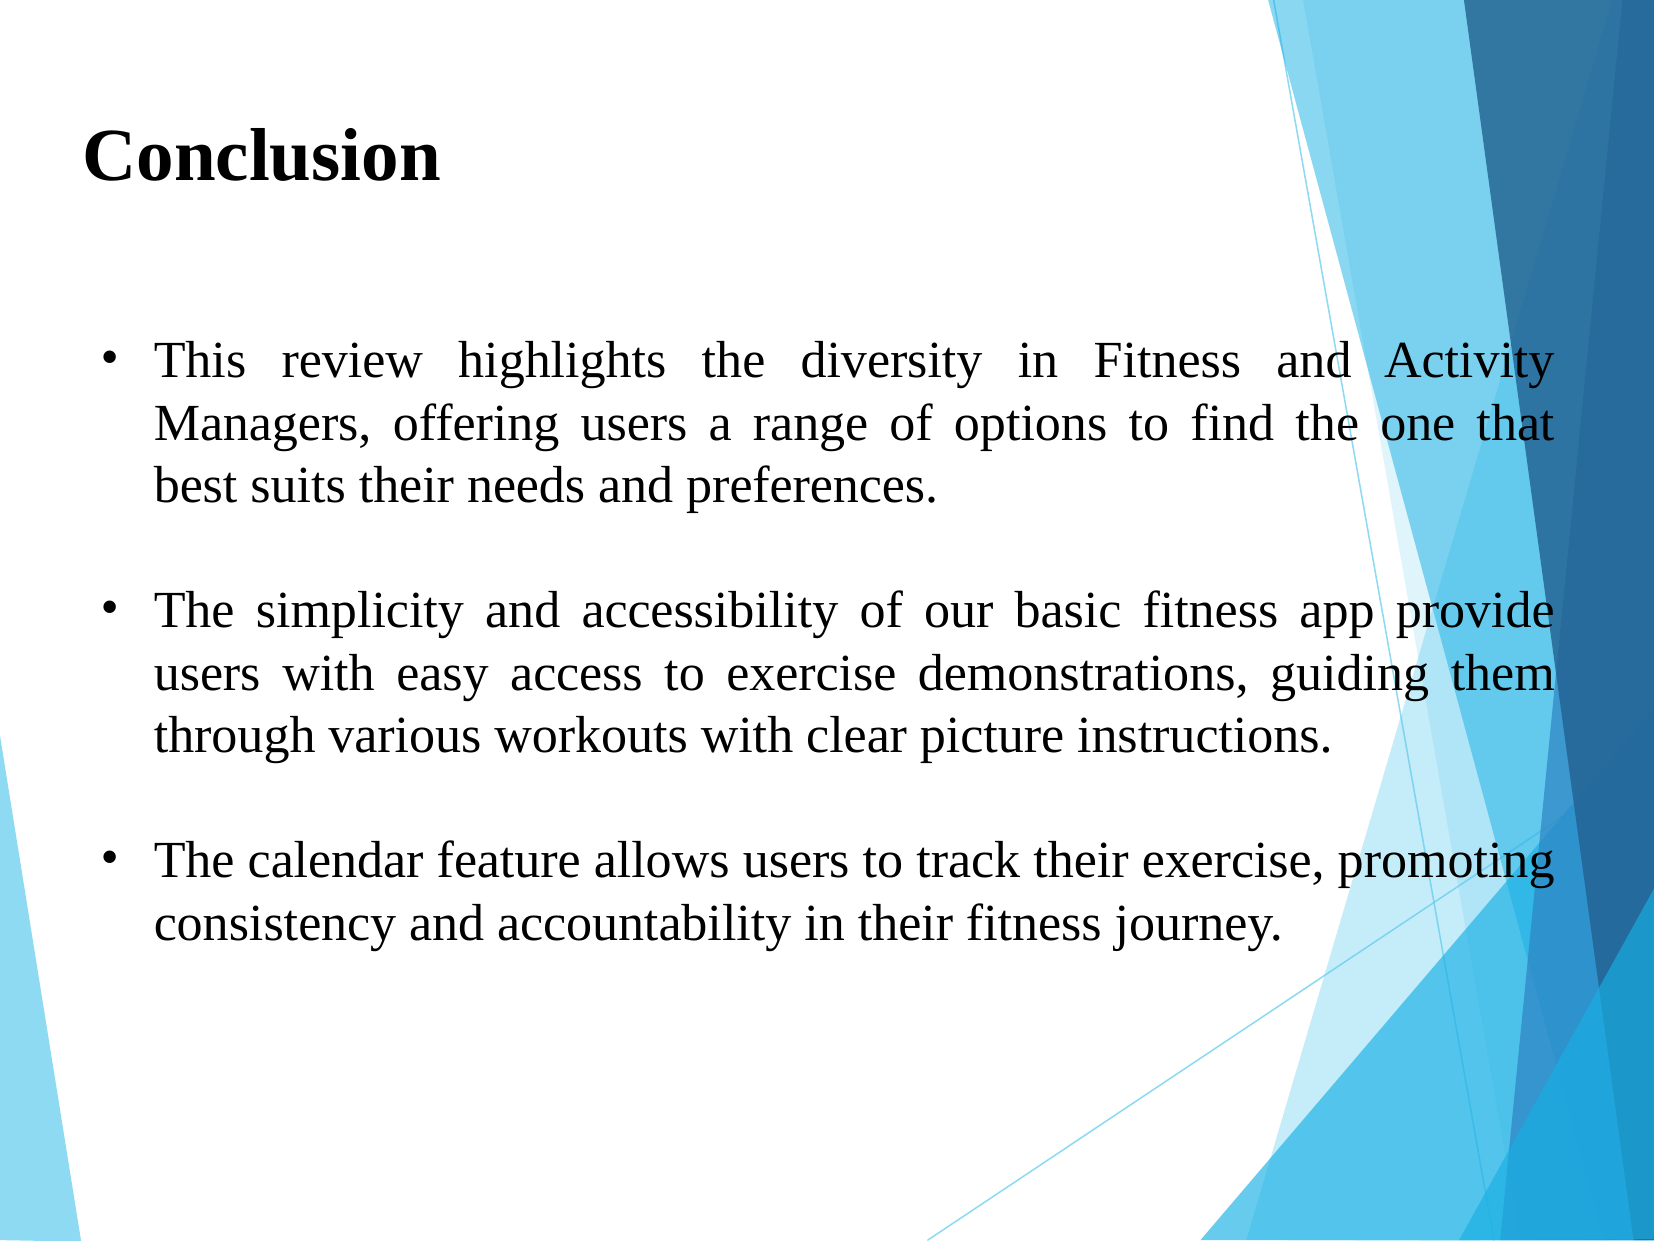

Conclusion

This review highlights the diversity in Fitness and Activity Managers, offering users a range of options to find the one that best suits their needs and preferences.

The simplicity and accessibility of our basic fitness app provide users with easy access to exercise demonstrations, guiding them through various workouts with clear picture instructions.

The calendar feature allows users to track their exercise, promoting consistency and accountability in their fitness journey.